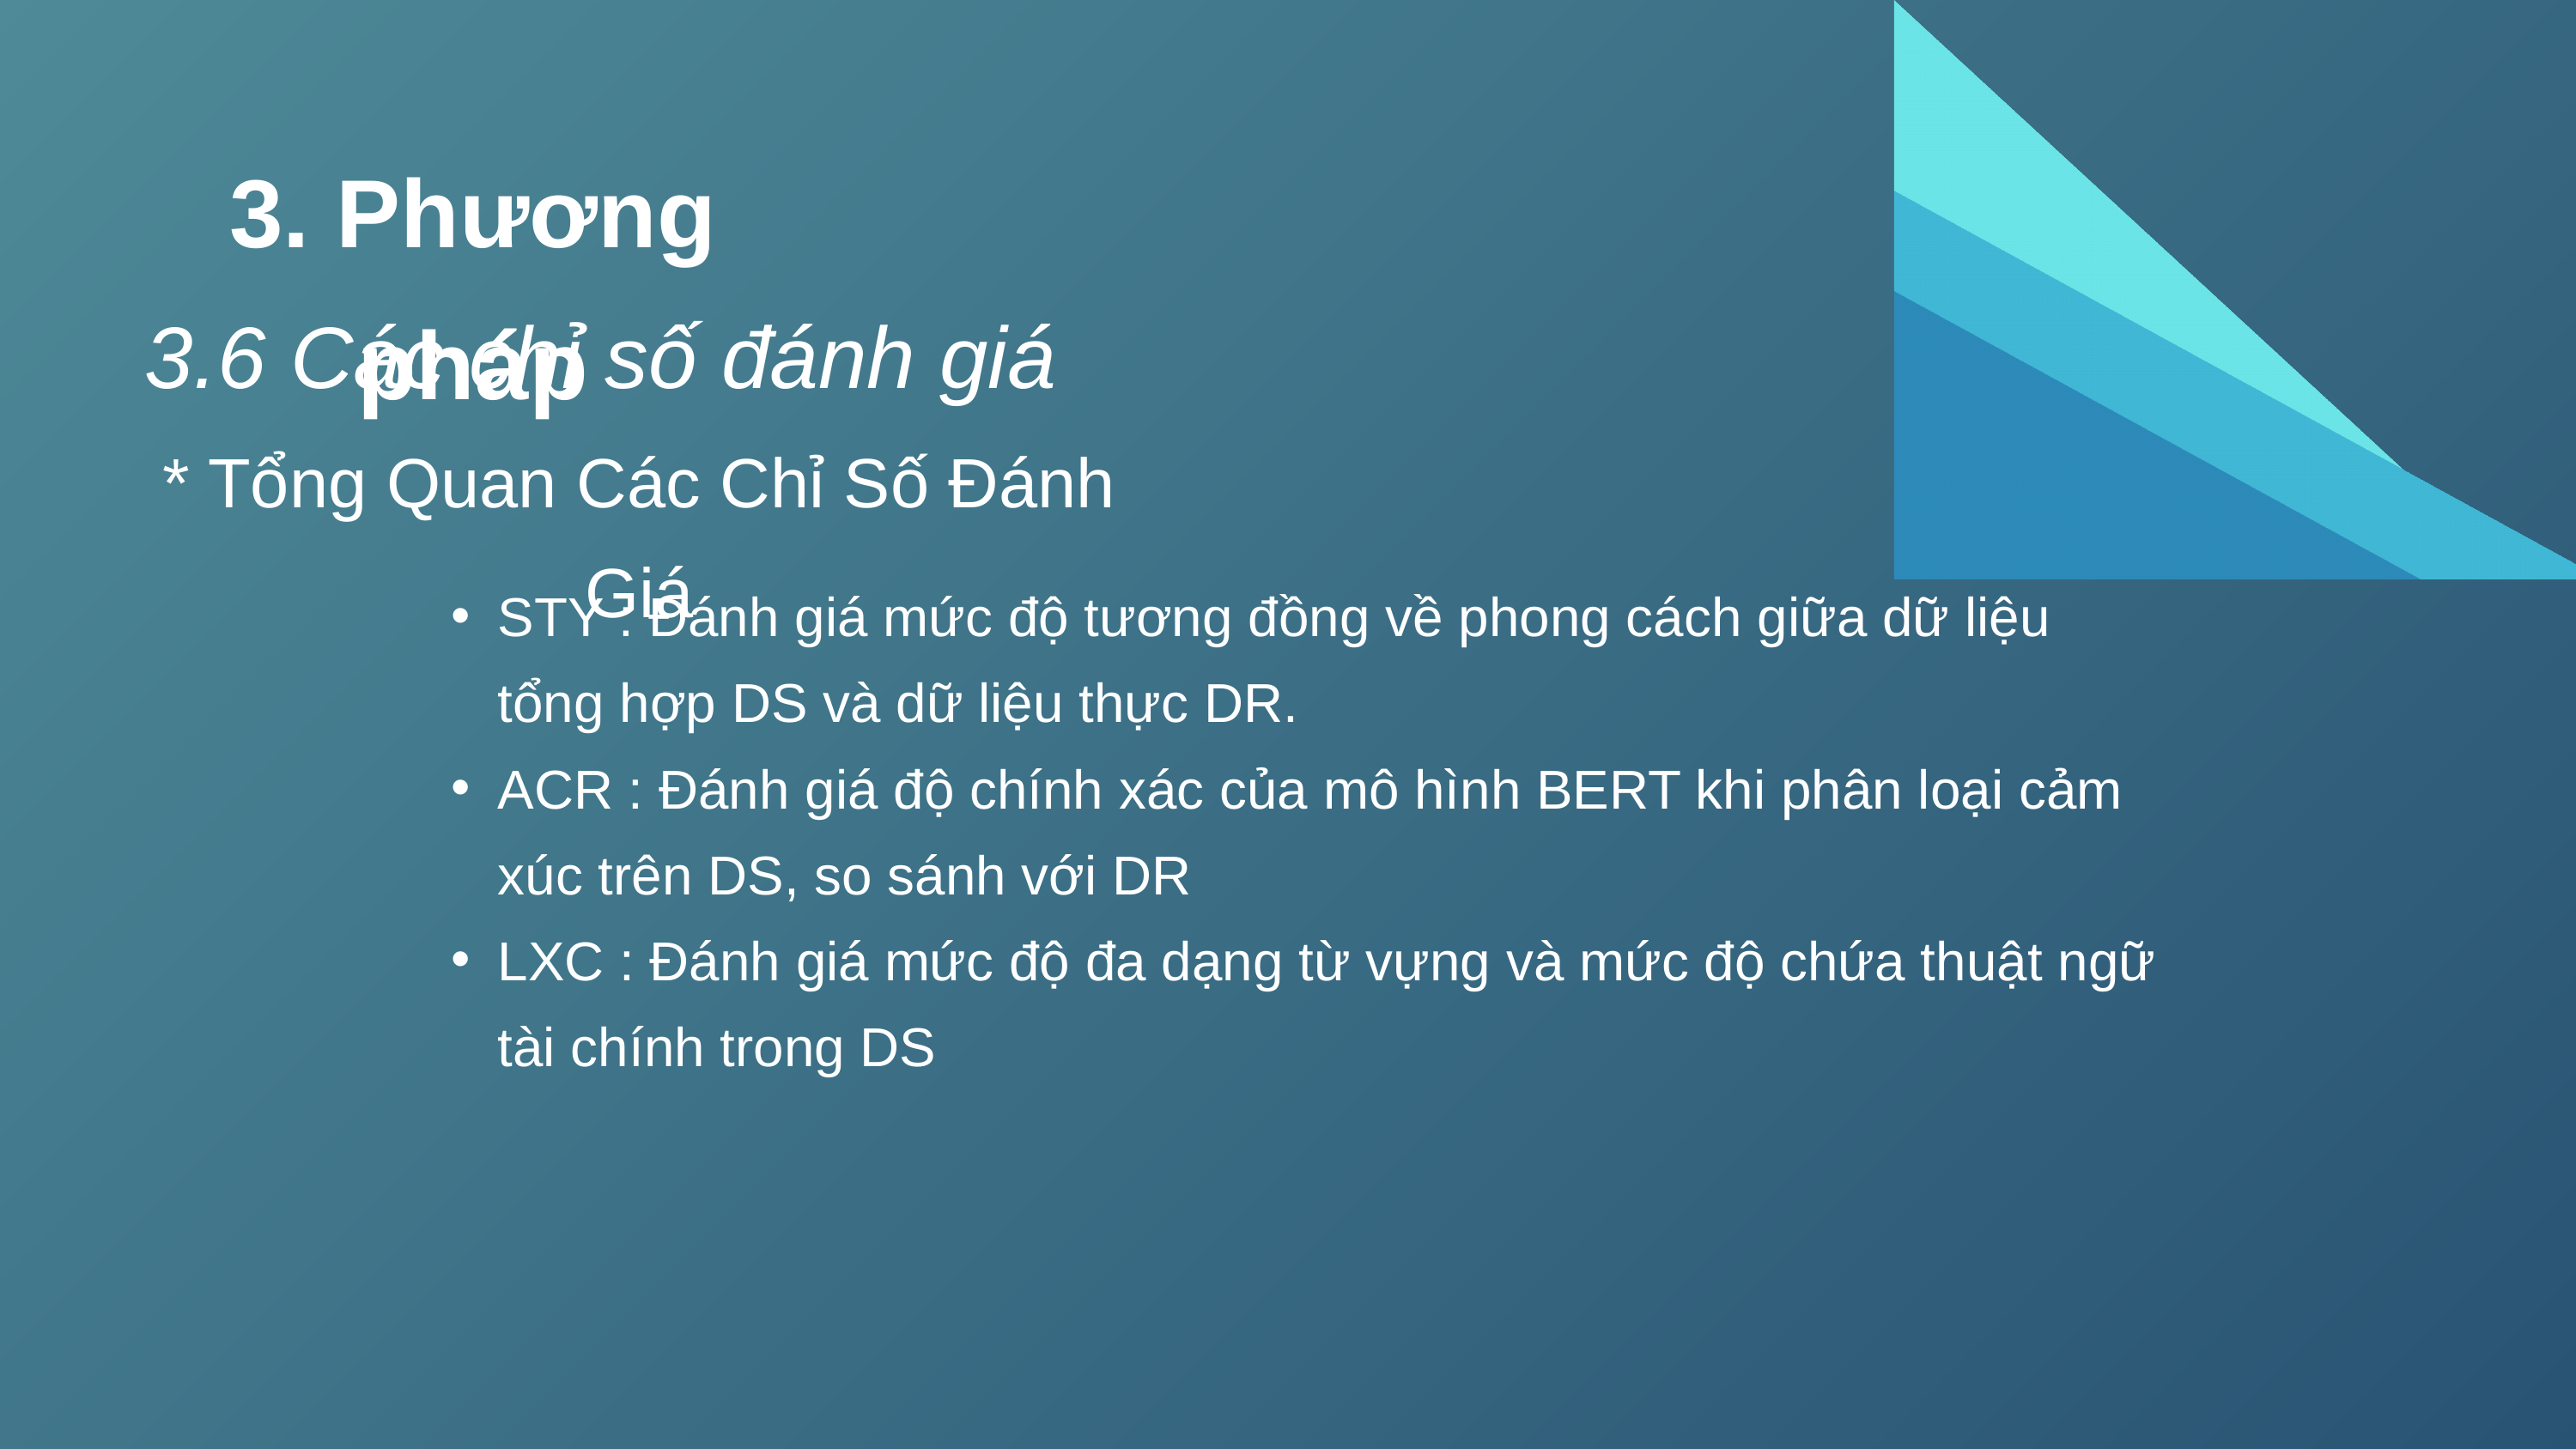

3. Phương pháp
3.6 Các chỉ số đánh giá
* Tổng Quan Các Chỉ Số Đánh Giá
STY : Đánh giá mức độ tương đồng về phong cách giữa dữ liệu tổng hợp DS và dữ liệu thực DR.
ACR : Đánh giá độ chính xác của mô hình BERT khi phân loại cảm xúc trên DS, so sánh với DR
LXC : Đánh giá mức độ đa dạng từ vựng và mức độ chứa thuật ngữ tài chính trong DS